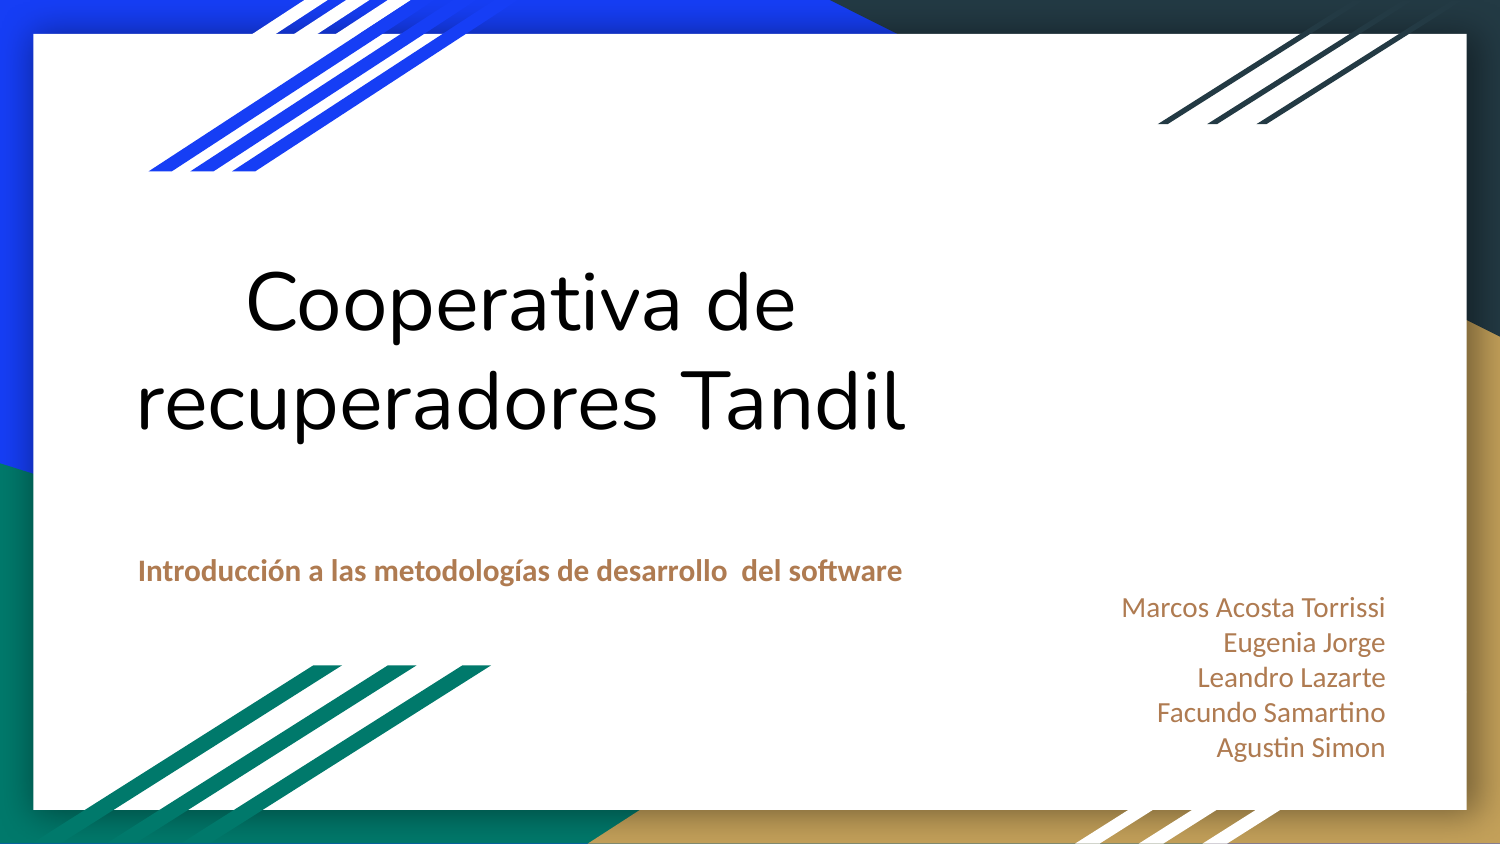

# Cooperativa de recuperadores Tandil
Introducción a las metodologías de desarrollo  del software
Marcos Acosta Torrissi
Eugenia Jorge
Leandro Lazarte
Facundo Samartino
Agustin Simon